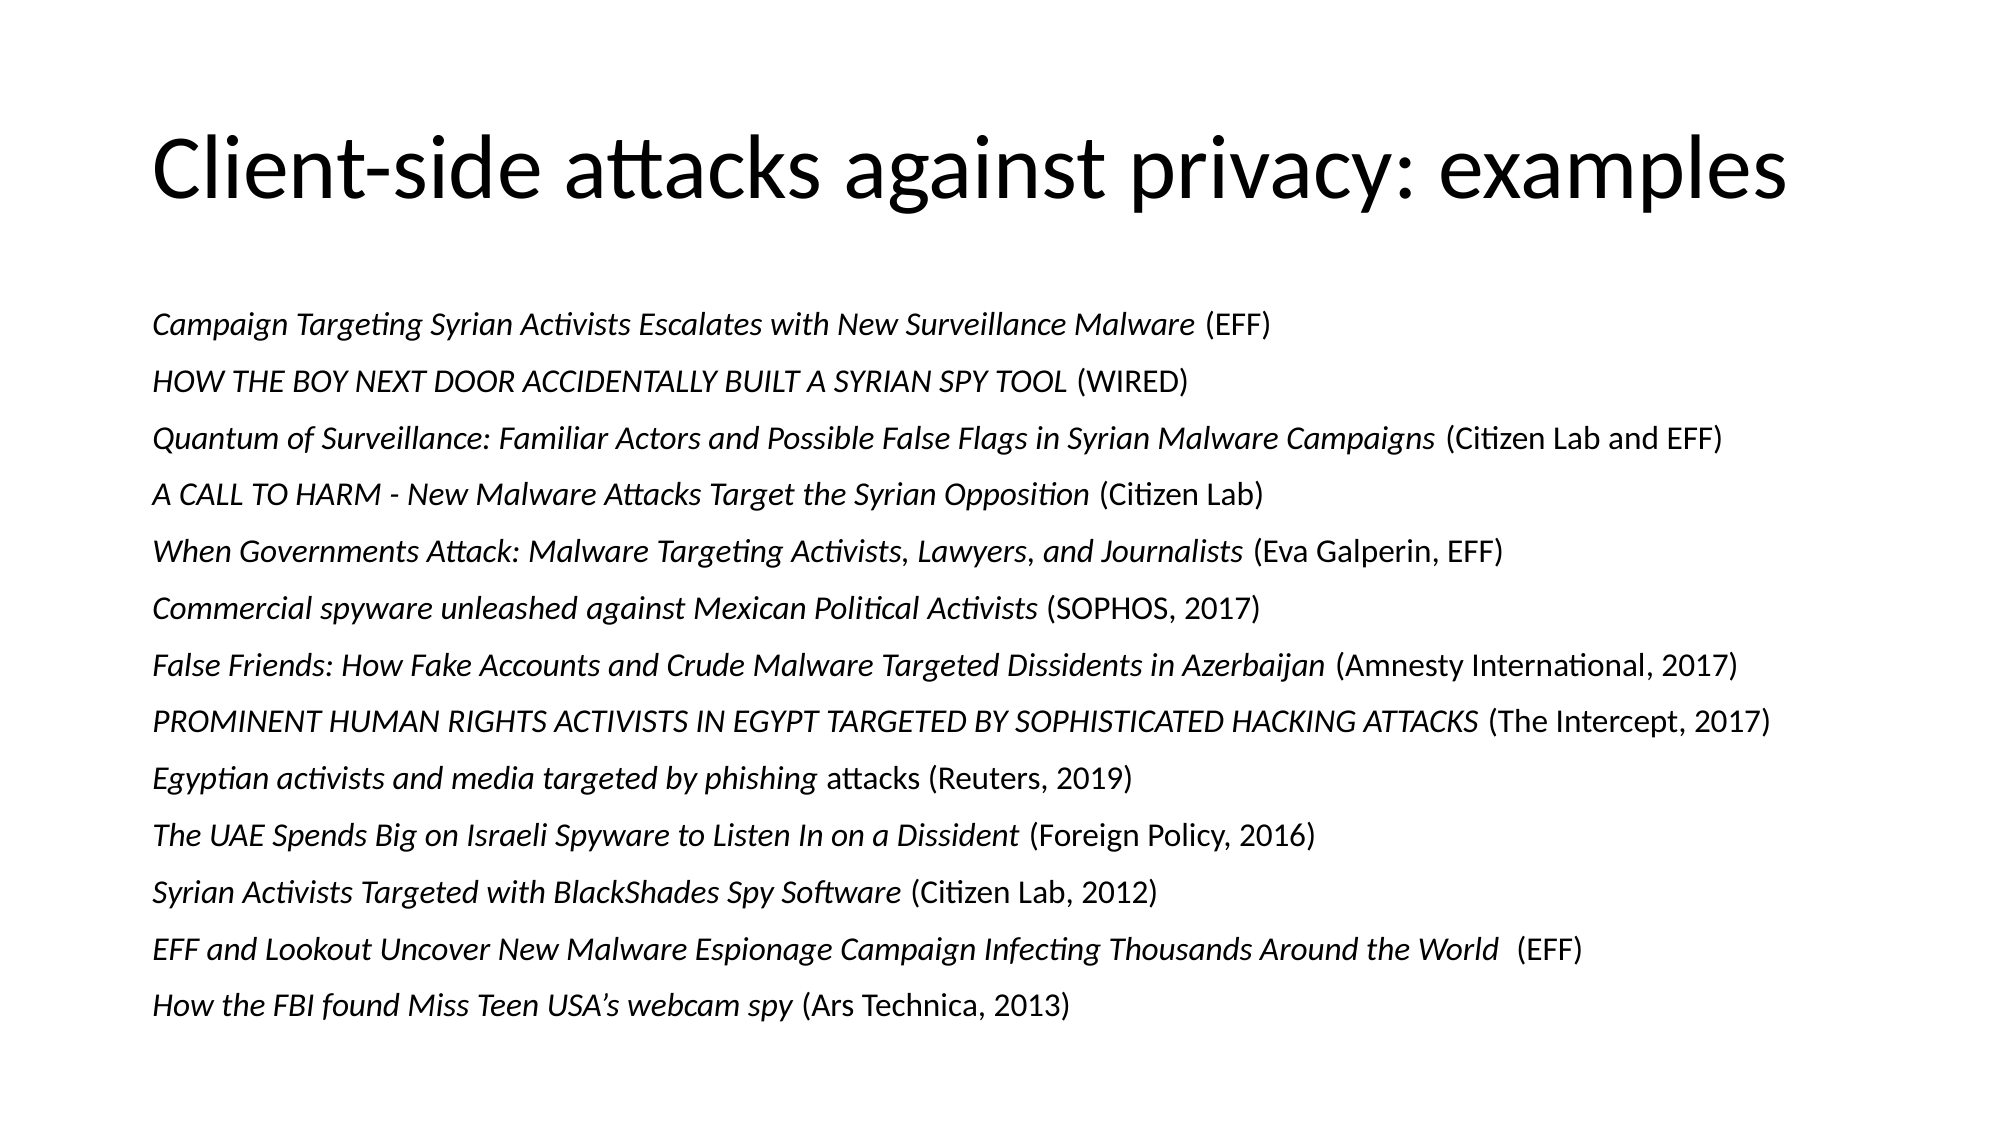

# Client-side attacks against privacy: examples
Campaign Targeting Syrian Activists Escalates with New Surveillance Malware (EFF)
HOW THE BOY NEXT DOOR ACCIDENTALLY BUILT A SYRIAN SPY TOOL (WIRED)
Quantum of Surveillance: Familiar Actors and Possible False Flags in Syrian Malware Campaigns (Citizen Lab and EFF)
A CALL TO HARM - New Malware Attacks Target the Syrian Opposition (Citizen Lab)
When Governments Attack: Malware Targeting Activists, Lawyers, and Journalists (Eva Galperin, EFF)
Commercial spyware unleashed against Mexican Political Activists (SOPHOS, 2017)
False Friends: How Fake Accounts and Crude Malware Targeted Dissidents in Azerbaijan (Amnesty International, 2017)
PROMINENT HUMAN RIGHTS ACTIVISTS IN EGYPT TARGETED BY SOPHISTICATED HACKING ATTACKS (The Intercept, 2017)
Egyptian activists and media targeted by phishing attacks (Reuters, 2019)
The UAE Spends Big on Israeli Spyware to Listen In on a Dissident (Foreign Policy, 2016)
Syrian Activists Targeted with BlackShades Spy Software (Citizen Lab, 2012)
EFF and Lookout Uncover New Malware Espionage Campaign Infecting Thousands Around the World  (EFF)
How the FBI found Miss Teen USA’s webcam spy (Ars Technica, 2013)